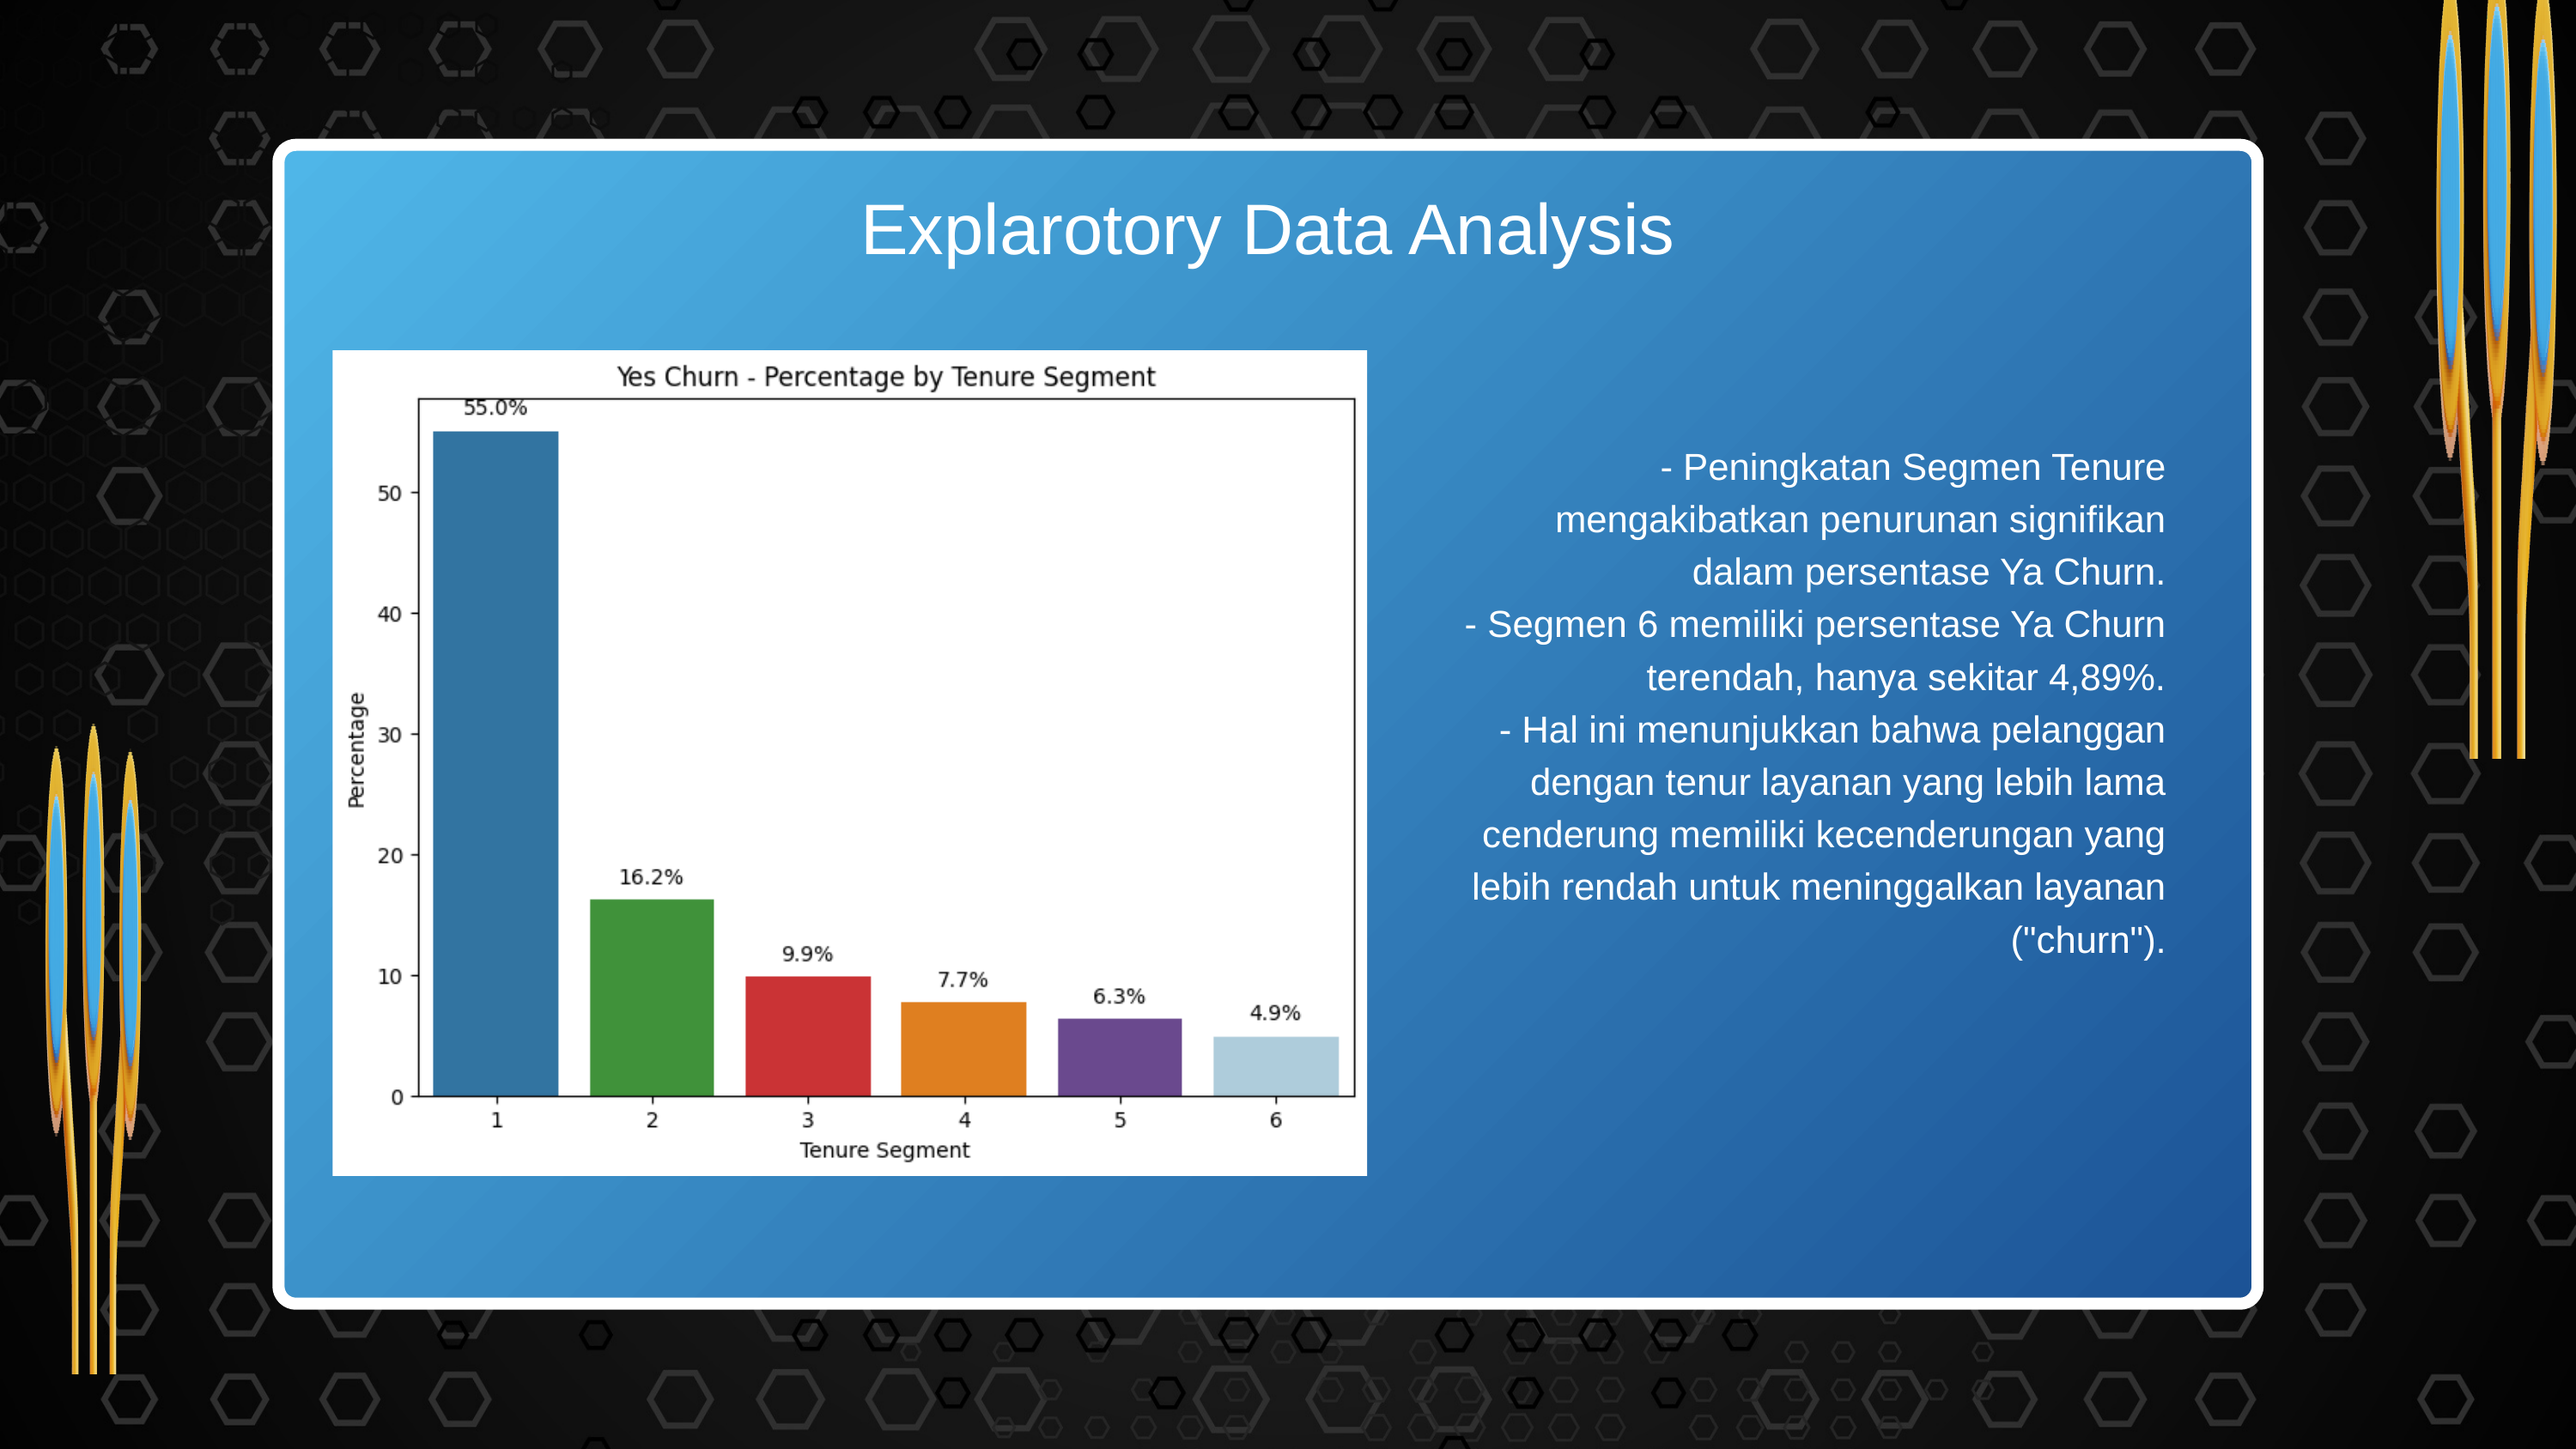

Explarotory Data Analysis

- Peningkatan Segmen Tenure mengakibatkan penurunan signifikan dalam persentase Ya Churn.
- Segmen 6 memiliki persentase Ya Churn terendah, hanya sekitar 4,89%.
- Hal ini menunjukkan bahwa pelanggan dengan tenur layanan yang lebih lama cenderung memiliki kecenderungan yang lebih rendah untuk meninggalkan layanan ("churn").